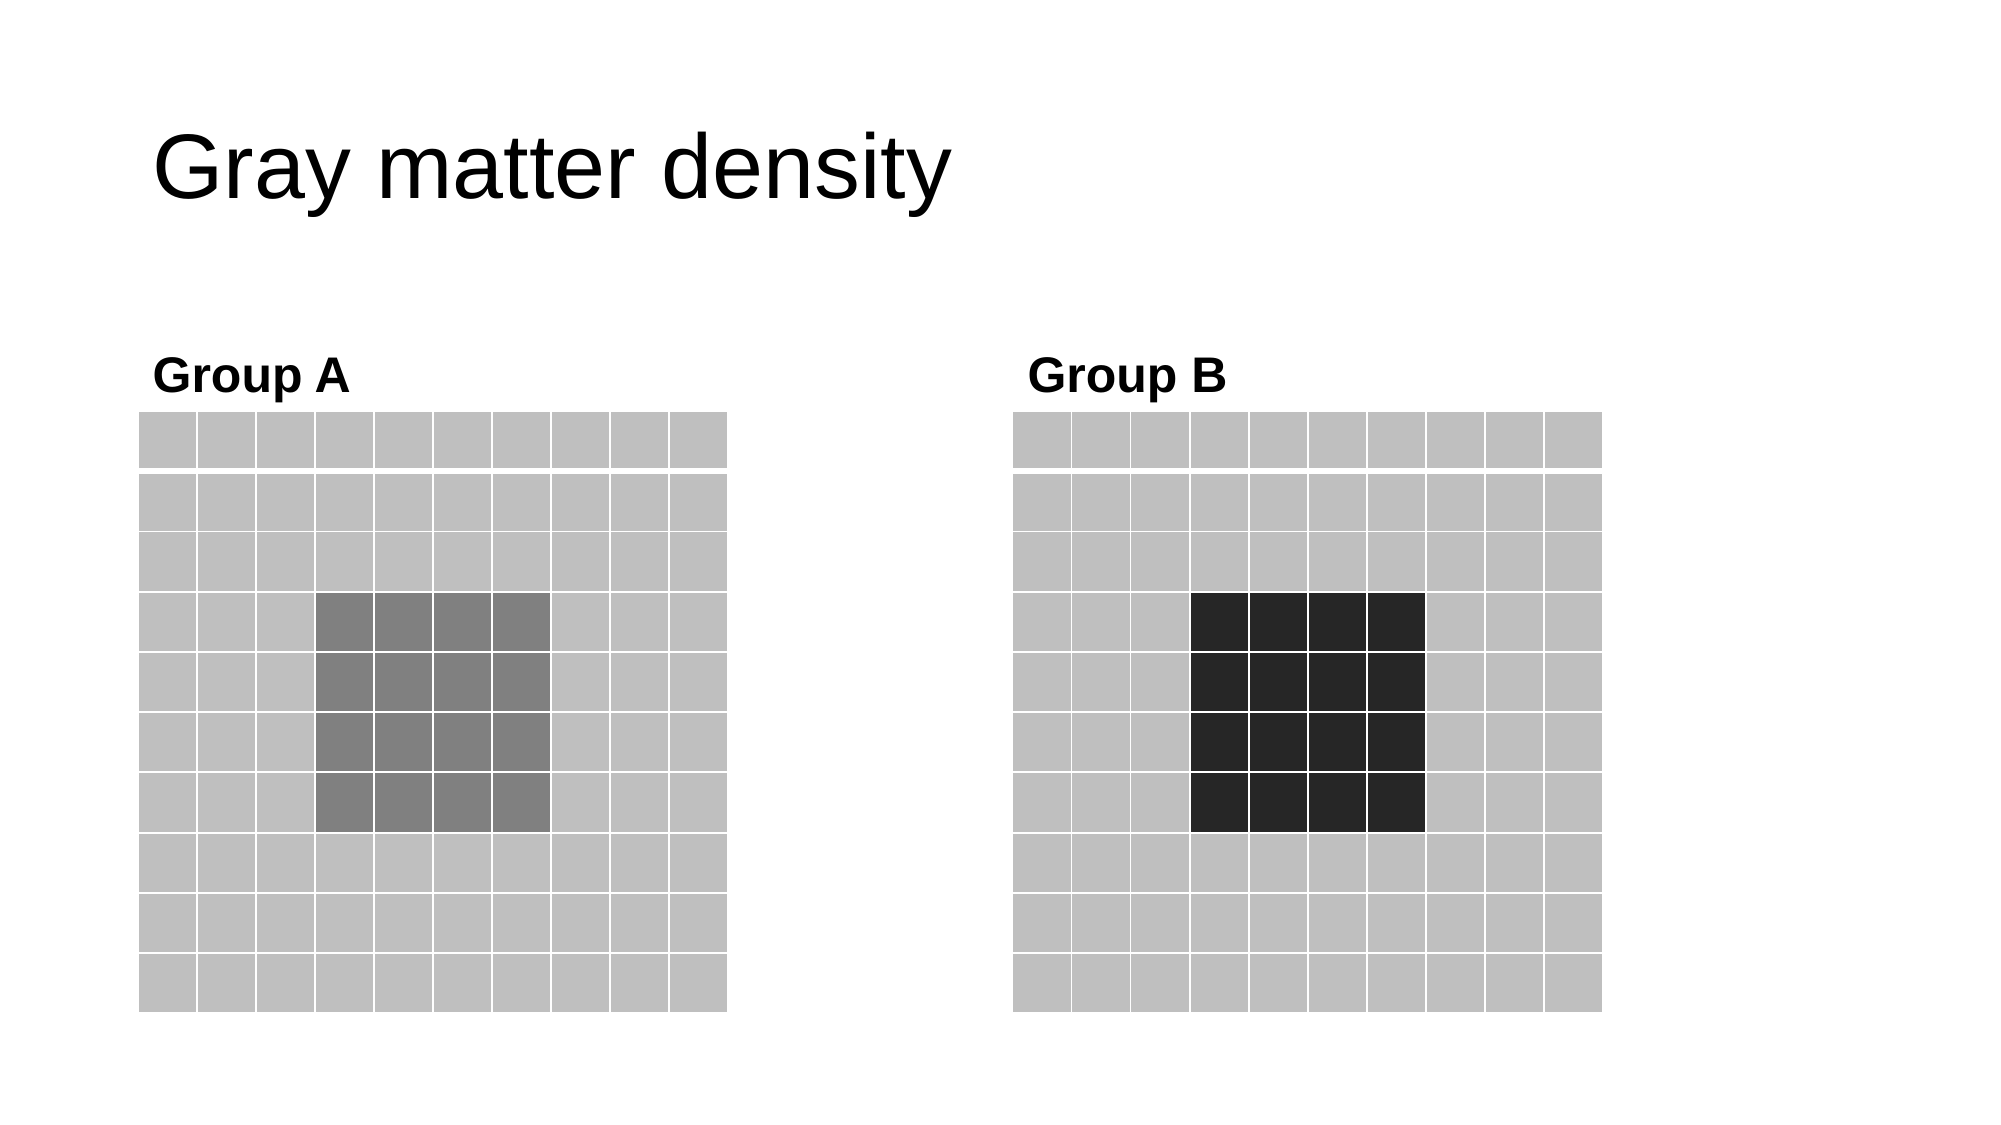

# Gray matter density
Group A
Group B
|  |  |  |  |  |  |  |  |  |  |
| --- | --- | --- | --- | --- | --- | --- | --- | --- | --- |
|  |  |  |  |  |  |  |  |  |  |
|  |  |  |  |  |  |  |  |  |  |
|  |  |  |  |  |  |  |  |  |  |
|  |  |  |  |  |  |  |  |  |  |
|  |  |  |  |  |  |  |  |  |  |
|  |  |  |  |  |  |  |  |  |  |
|  |  |  |  |  |  |  |  |  |  |
|  |  |  |  |  |  |  |  |  |  |
|  |  |  |  |  |  |  |  |  |  |
|  |  |  |  |  |  |  |  |  |  |
| --- | --- | --- | --- | --- | --- | --- | --- | --- | --- |
|  |  |  |  |  |  |  |  |  |  |
|  |  |  |  |  |  |  |  |  |  |
|  |  |  |  |  |  |  |  |  |  |
|  |  |  |  |  |  |  |  |  |  |
|  |  |  |  |  |  |  |  |  |  |
|  |  |  |  |  |  |  |  |  |  |
|  |  |  |  |  |  |  |  |  |  |
|  |  |  |  |  |  |  |  |  |  |
|  |  |  |  |  |  |  |  |  |  |